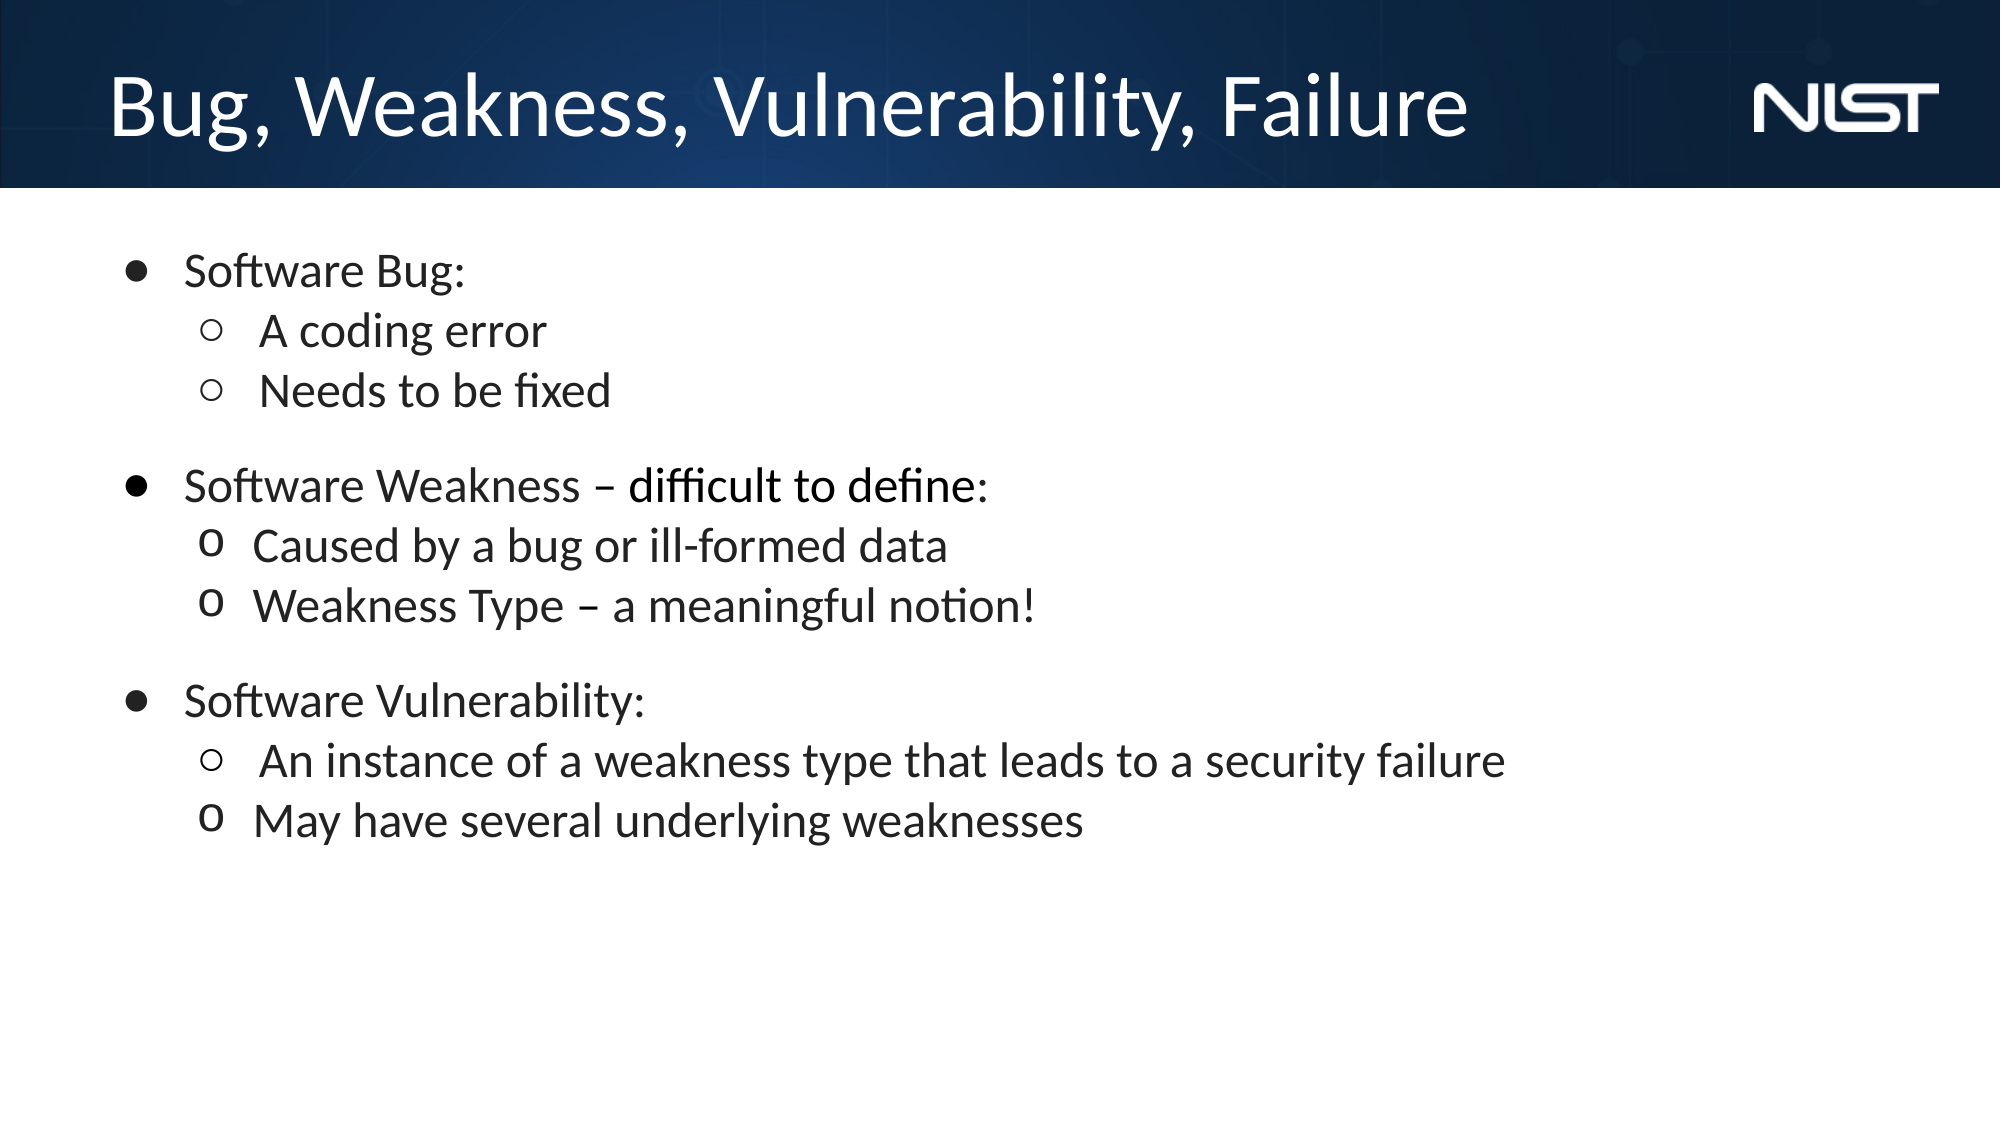

# Bug, Weakness, Vulnerability, Failure
Software Bug:
A coding error
Needs to be fixed

Software Weakness – difficult to define:
Caused by a bug or ill-formed data
Weakness Type – a meaningful notion!

Software Vulnerability:
An instance of a weakness type that leads to a security failure
May have several underlying weaknesses